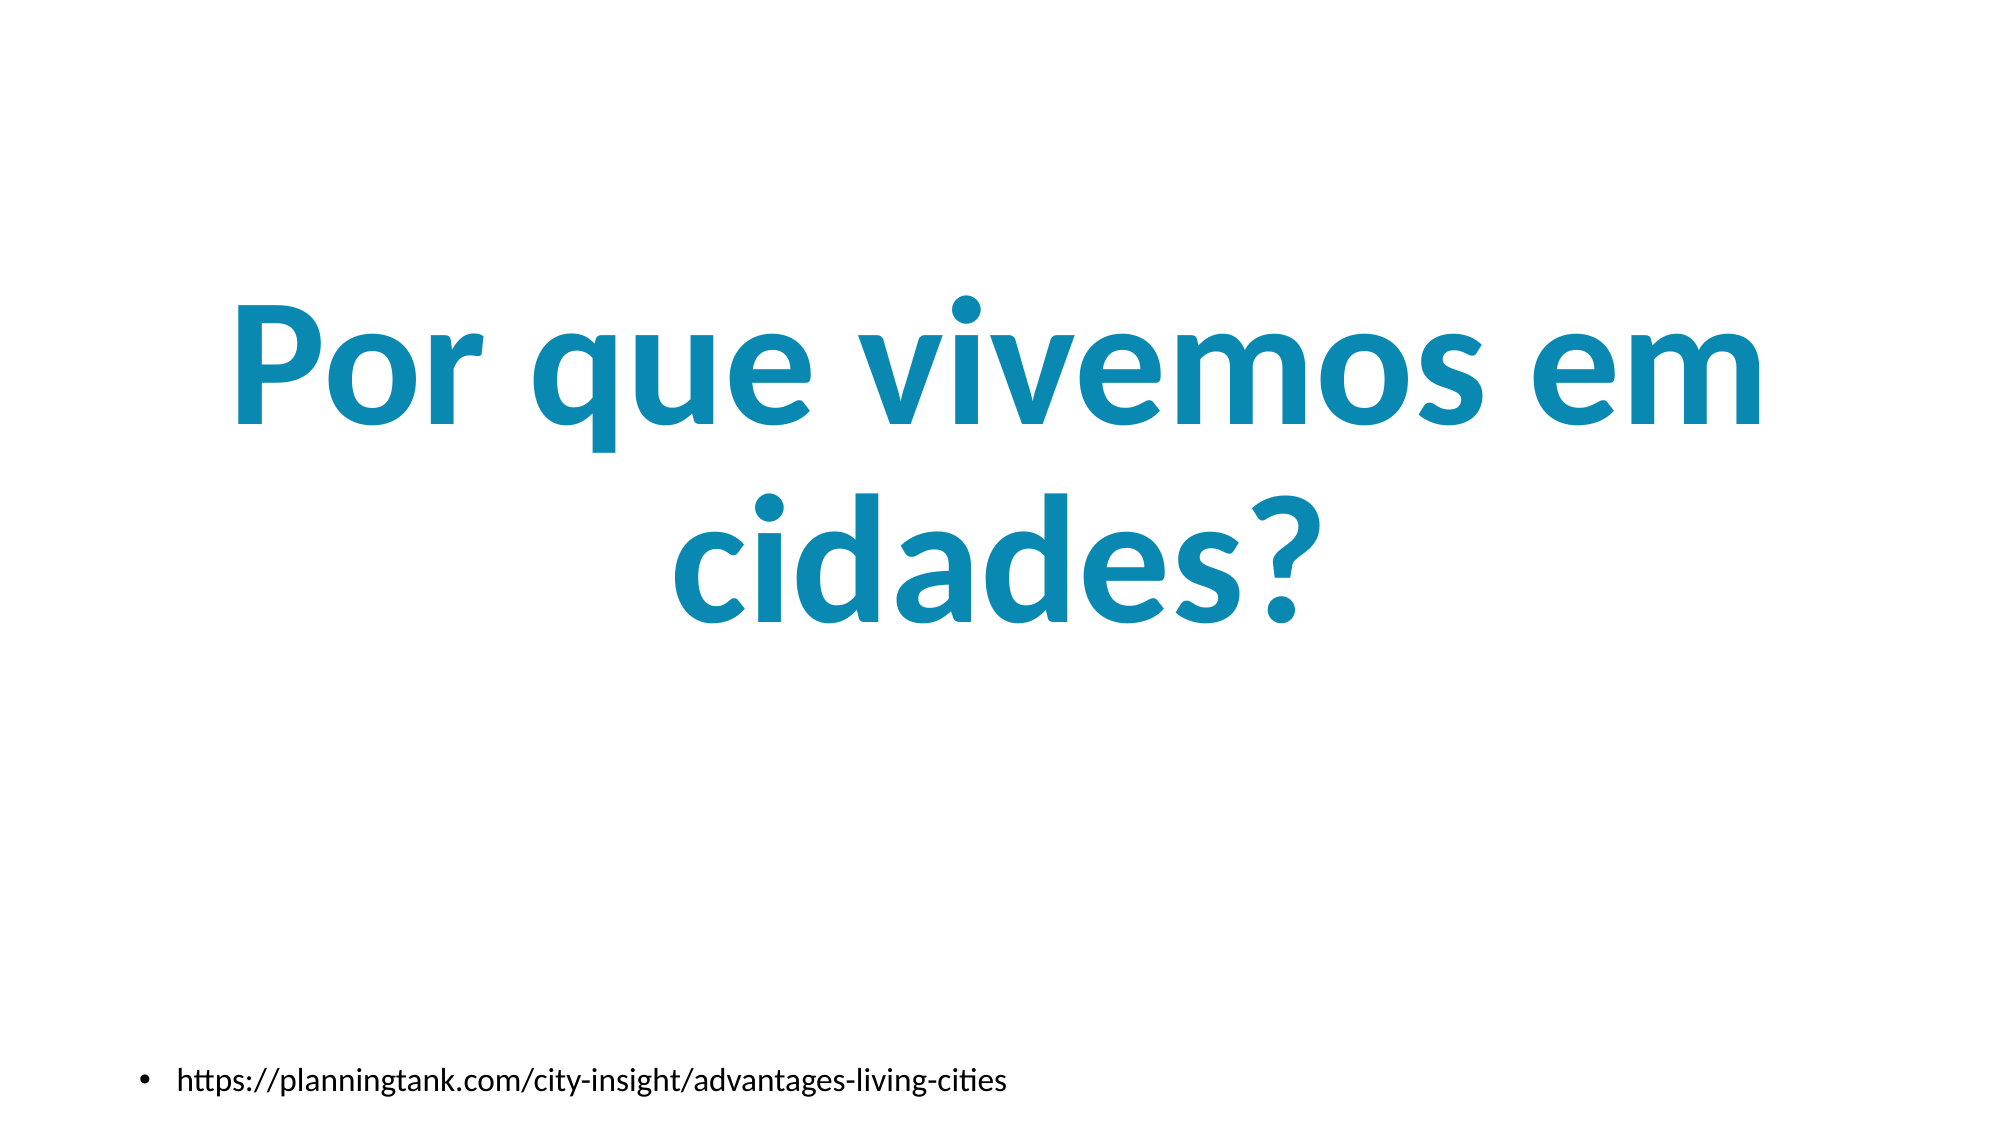

# Por que vivemos em cidades?
https://planningtank.com/city-insight/advantages-living-cities